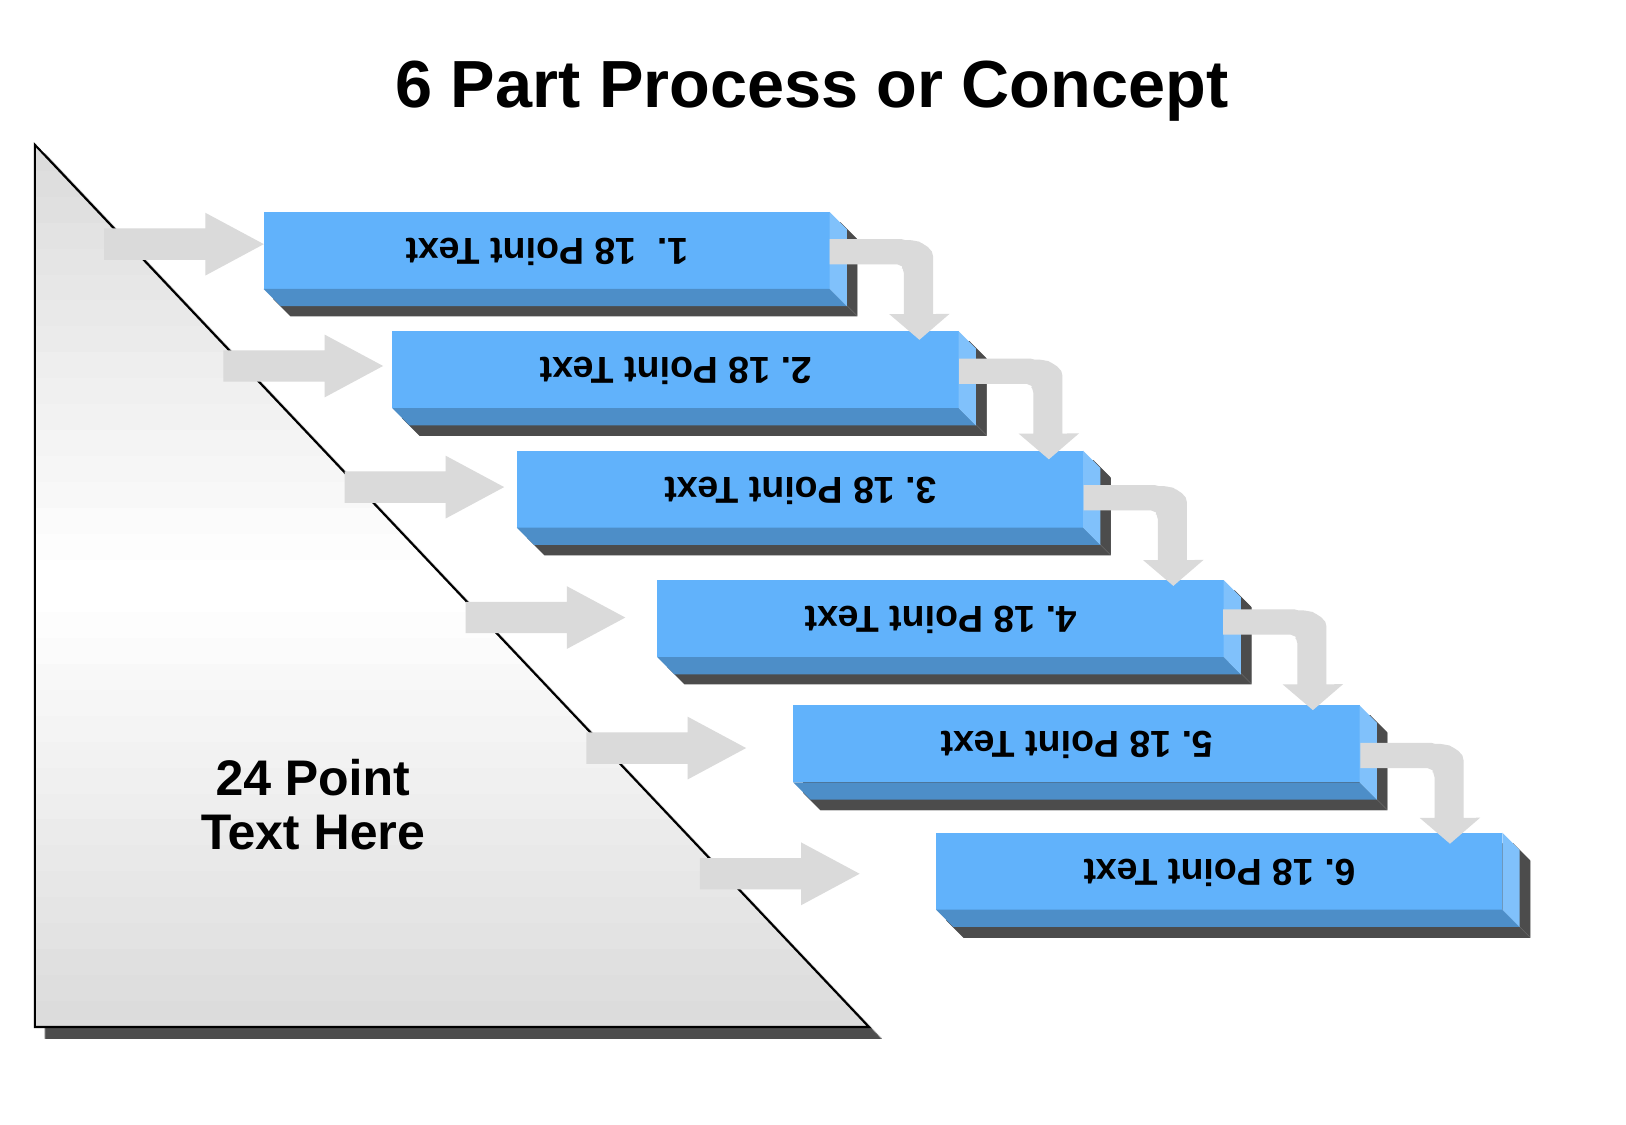

1.  18 Point Text
# 6 Part Process or Concept
2. 18 Point Text
24 Point
Text Here
3. 18 Point Text

4. 18 Point Text

5. 18 Point Text

6. 18 Point Text